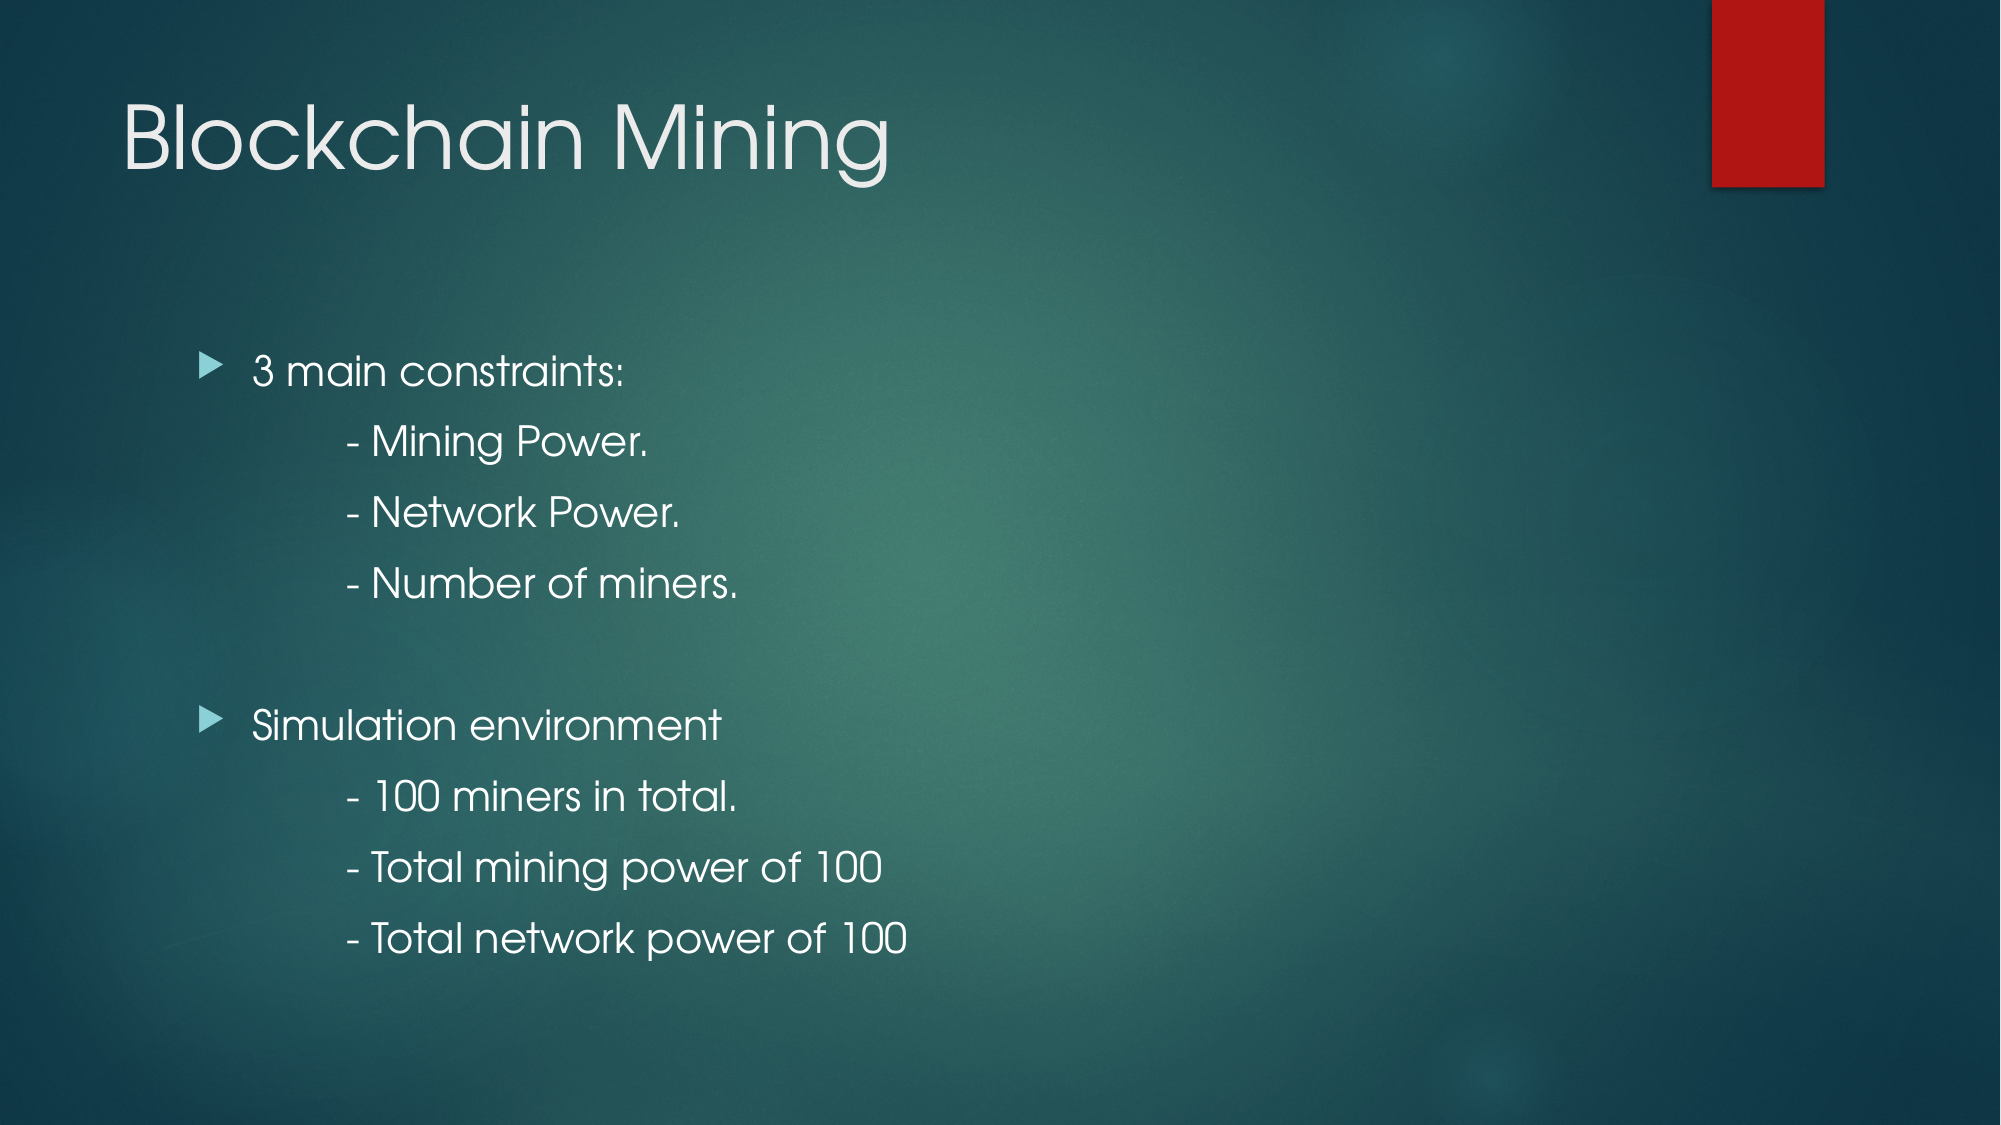

# Blockchain Mining
3 main constraints:
	- Mining Power.
	- Network Power.
	- Number of miners.

Simulation environment
	- 100 miners in total.
	- Total mining power of 100
	- Total network power of 100